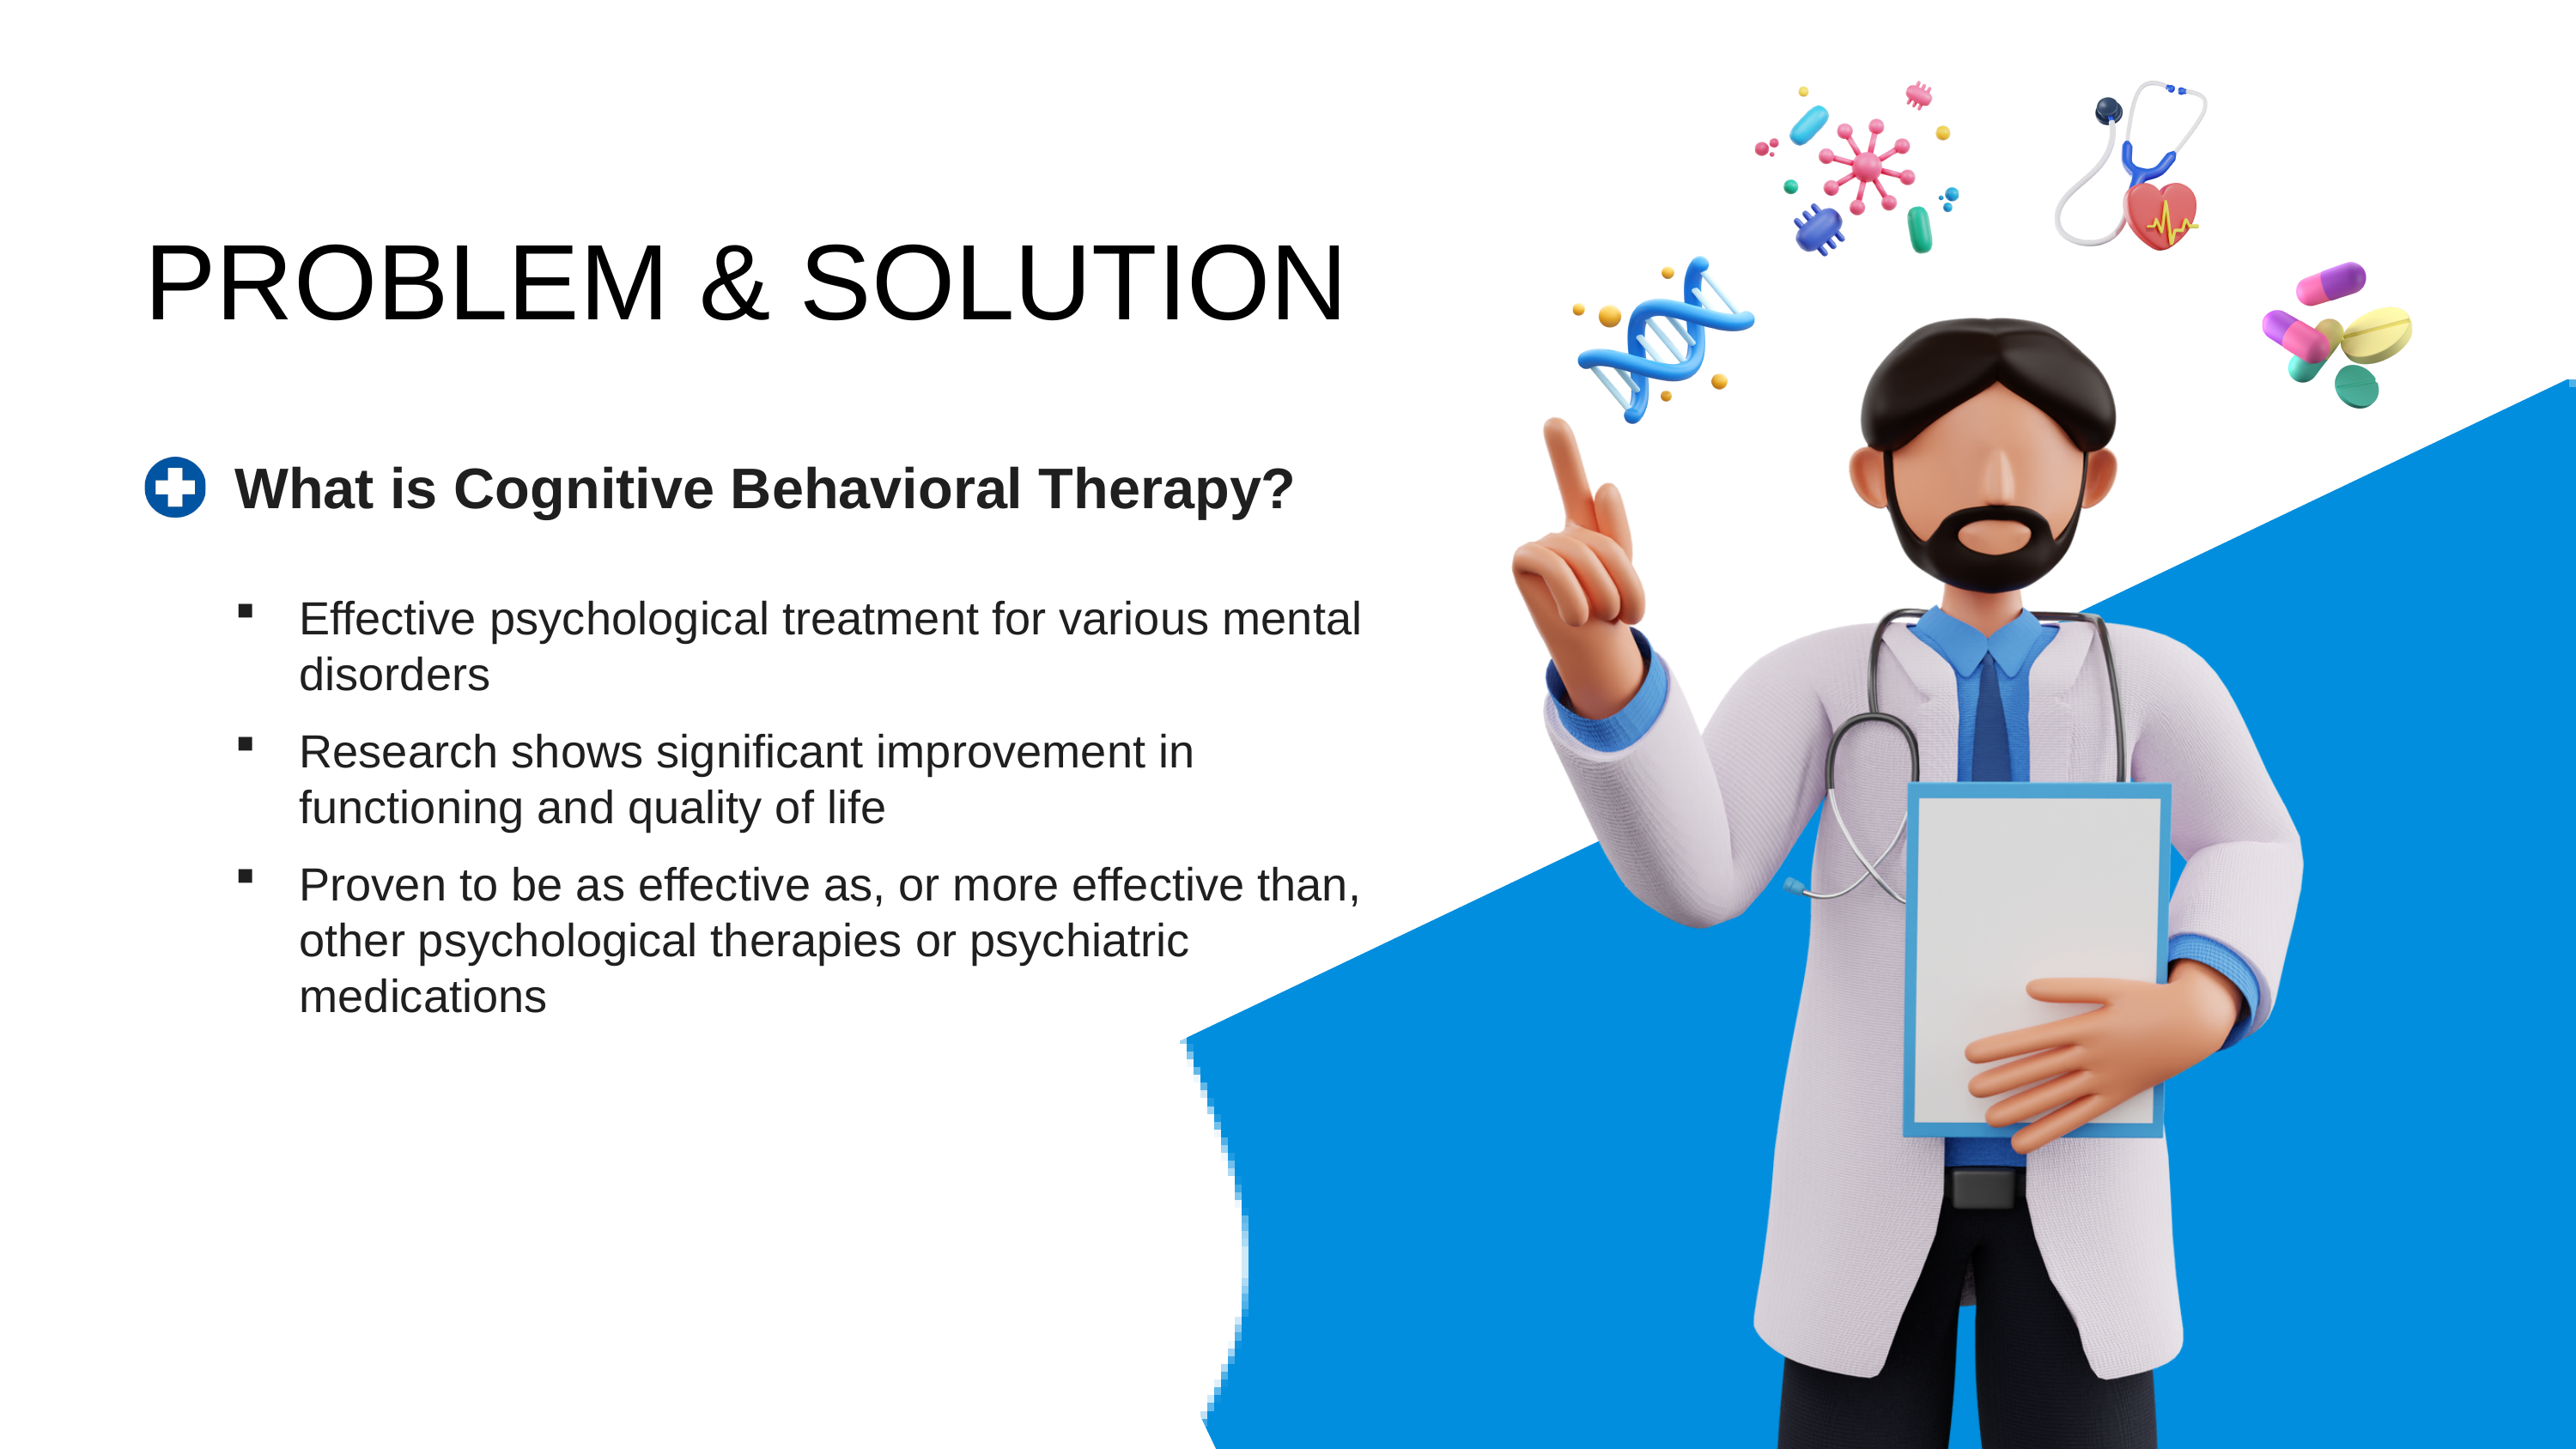

PROBLEM & SOLUTION

What is Cognitive Behavioral Therapy?

Effective psychological treatment for various mental disorders

Research shows significant improvement in functioning and quality of life

Proven to be as effective as, or more effective than, other psychological therapies or psychiatric medications